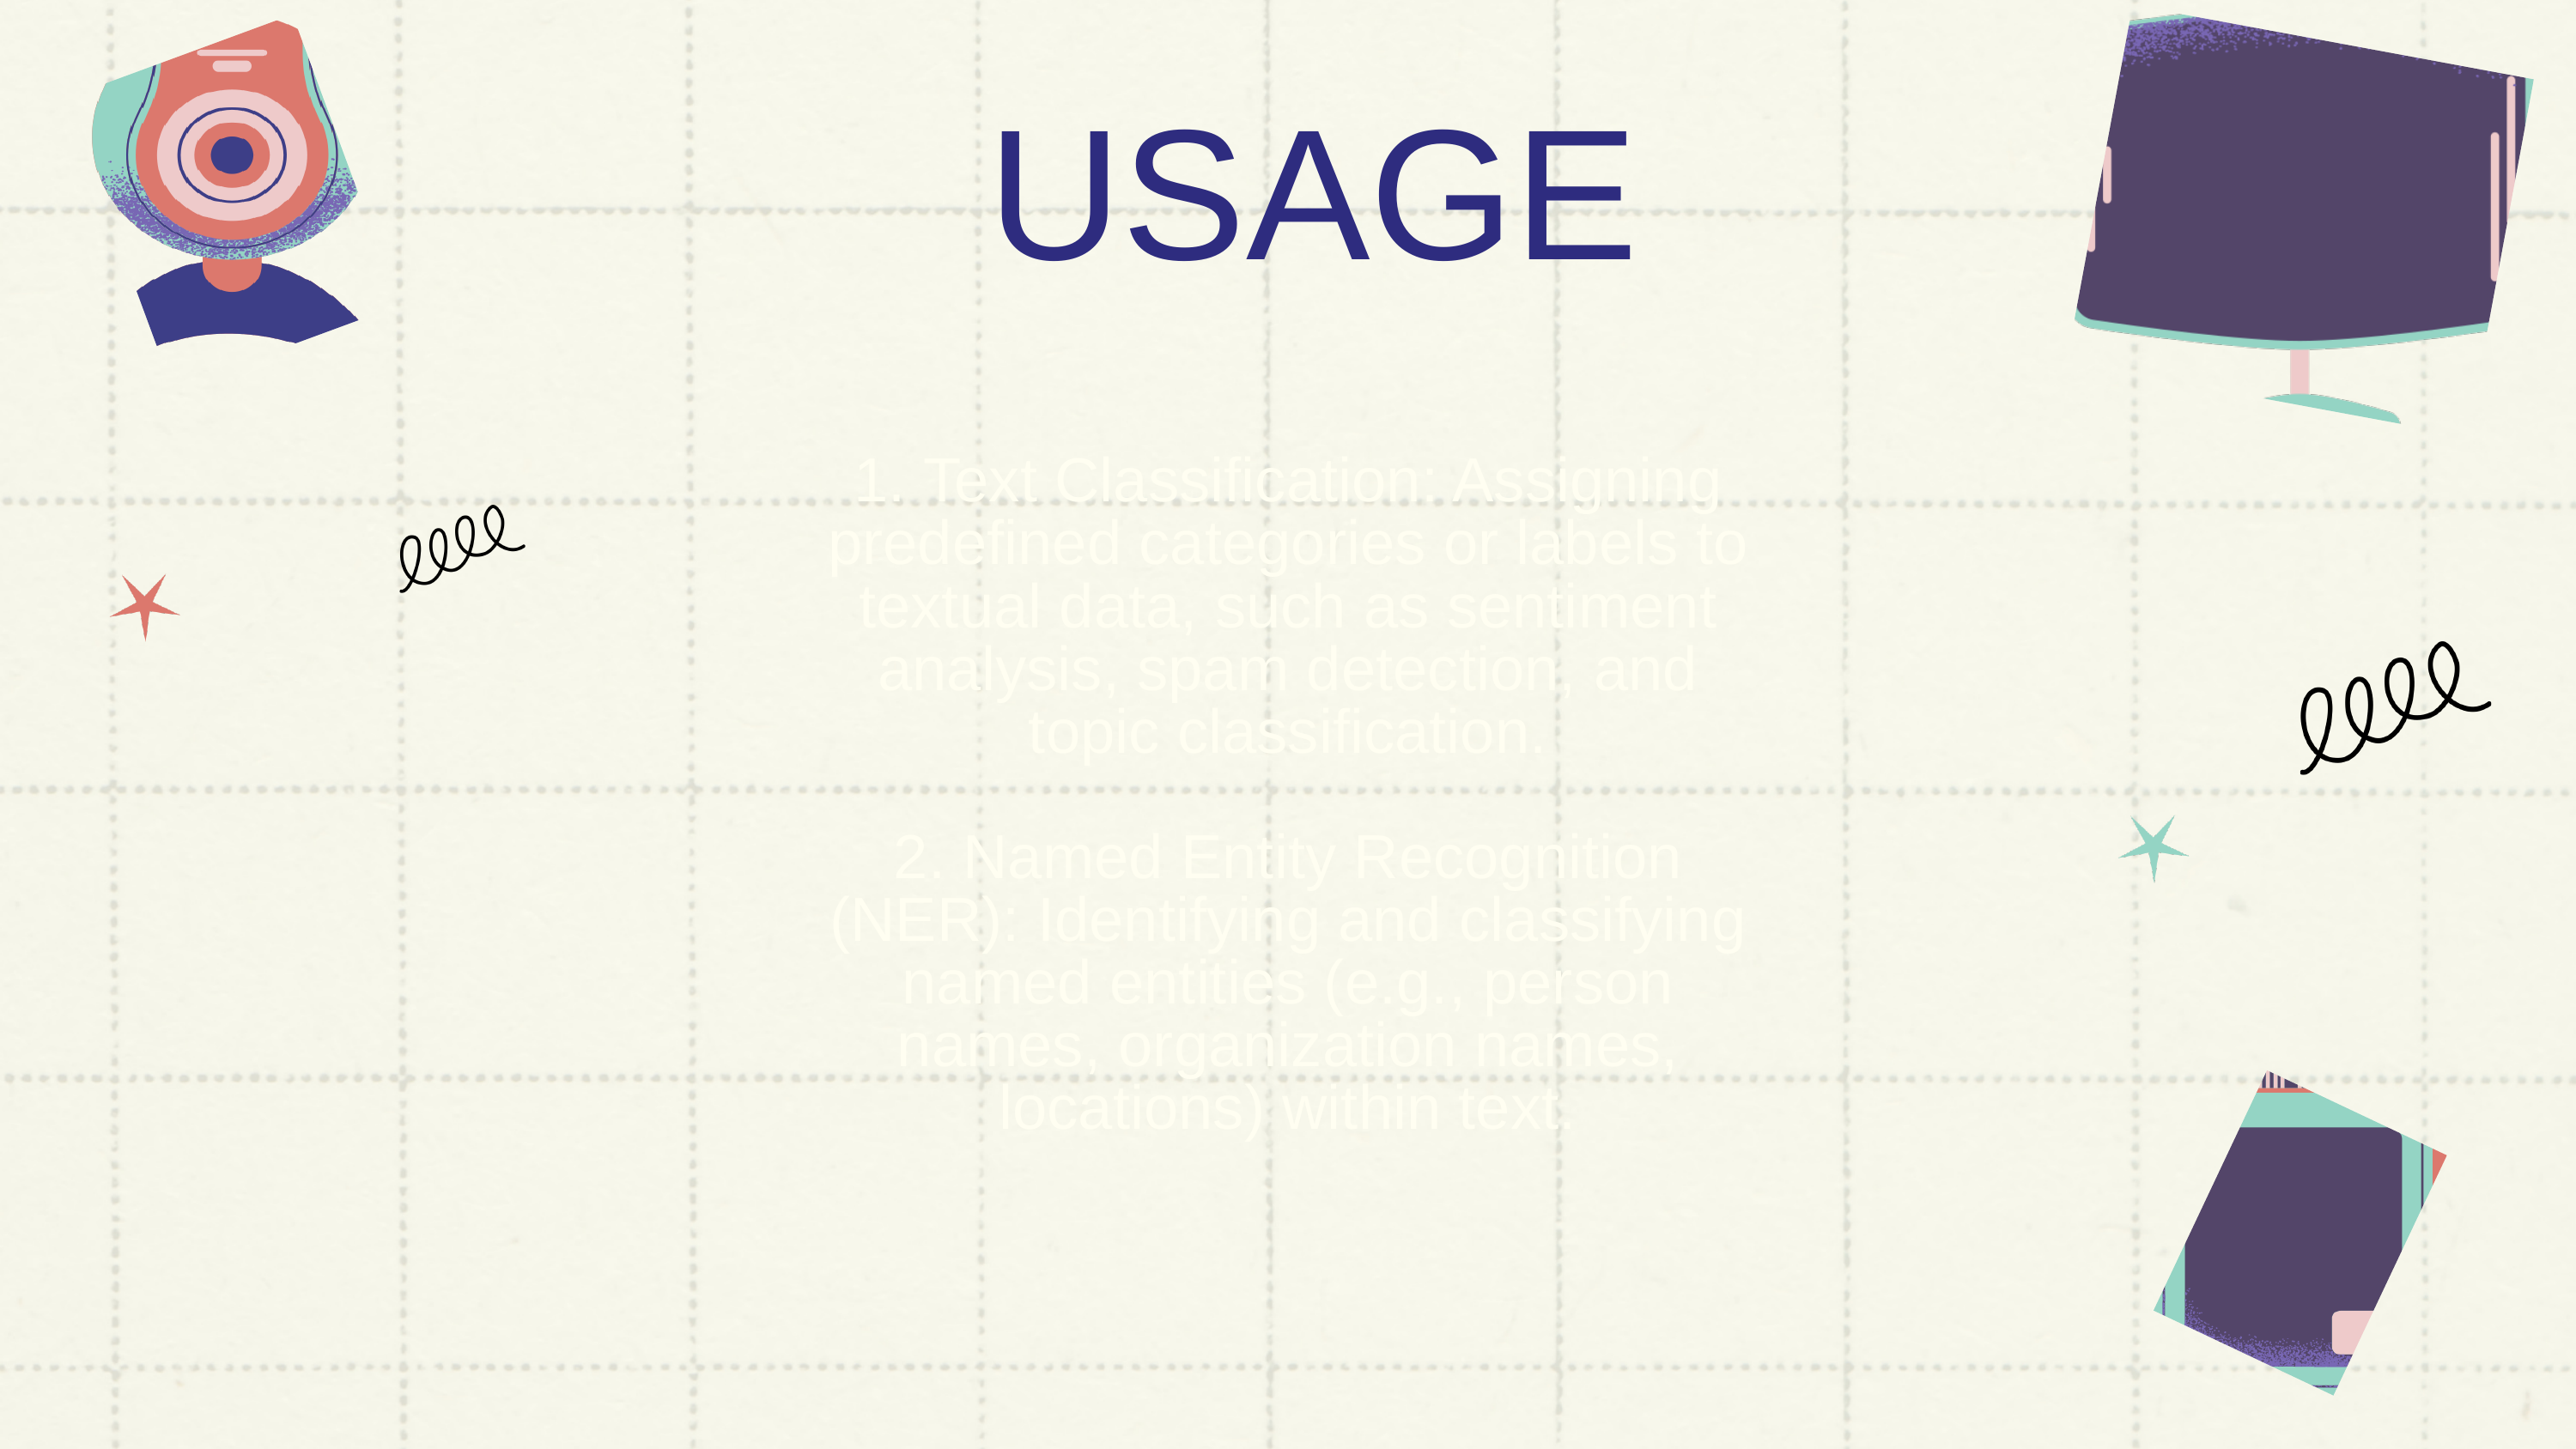

USAGE
1. Text Classification: Assigning predefined categories or labels to textual data, such as sentiment analysis, spam detection, and topic classification.

2. Named Entity Recognition (NER): Identifying and classifying named entities (e.g., person names, organization names, locations) within text.